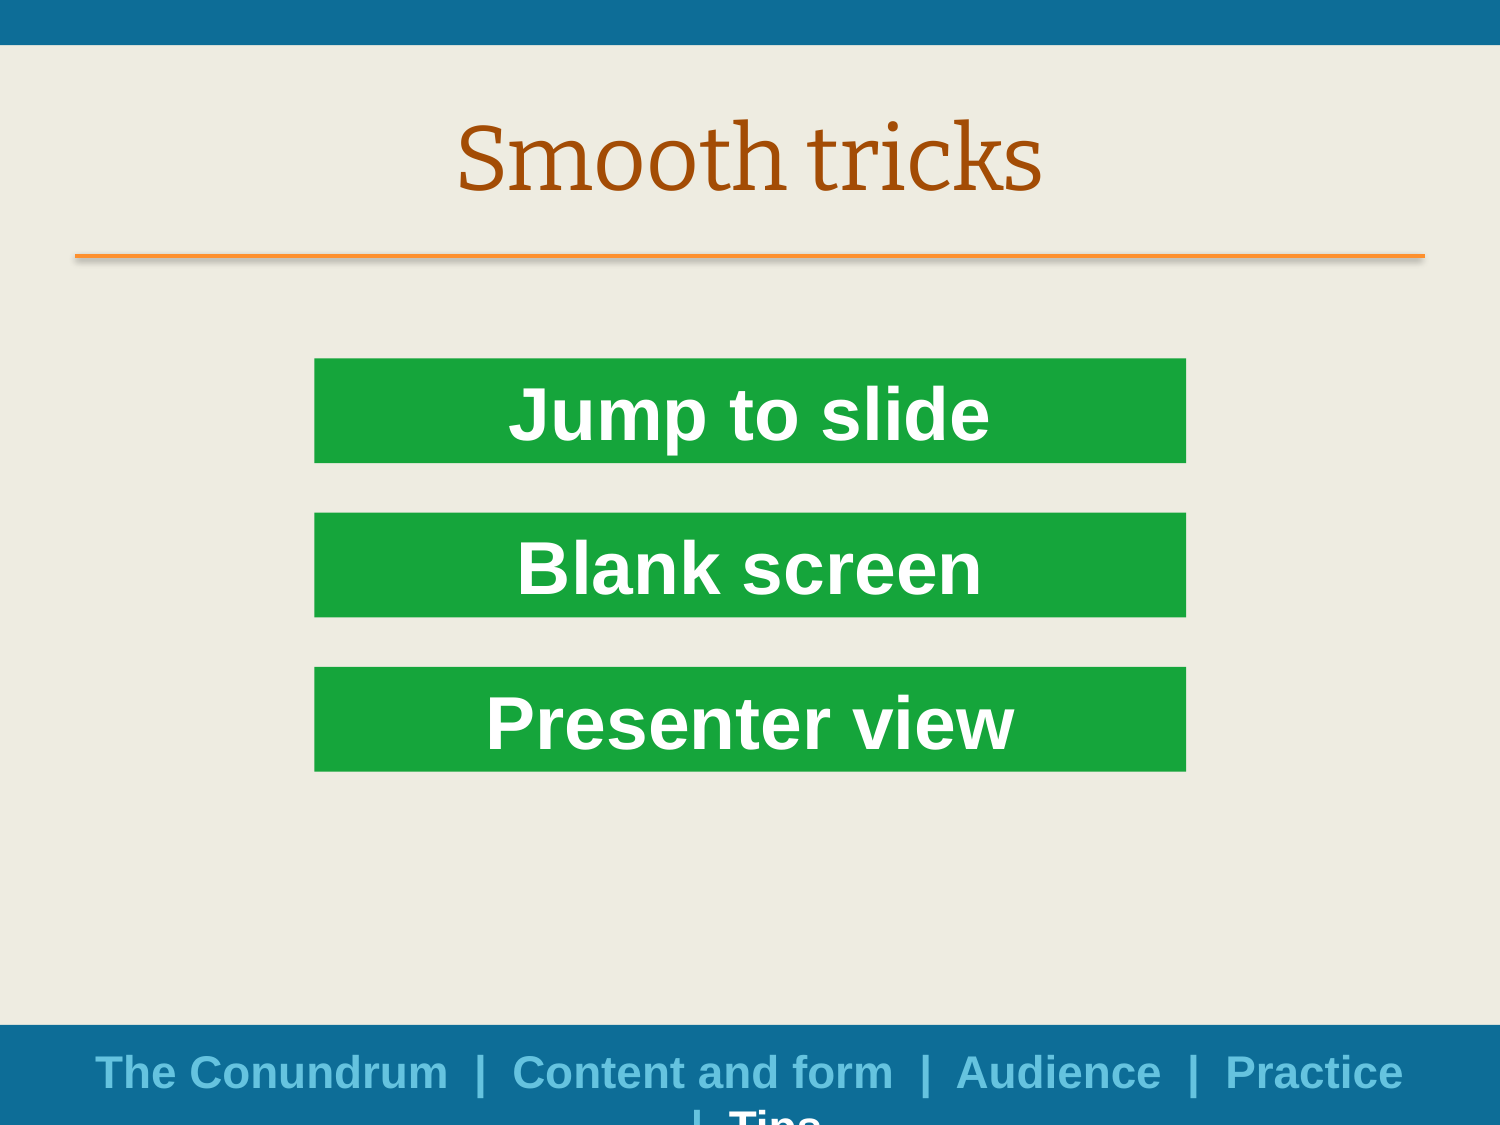

# Smooth tricks
Jump to slide
Blank screen
Presenter view
The Conundrum  |  Content and form  |  Audience  |  Practice  |  Tips